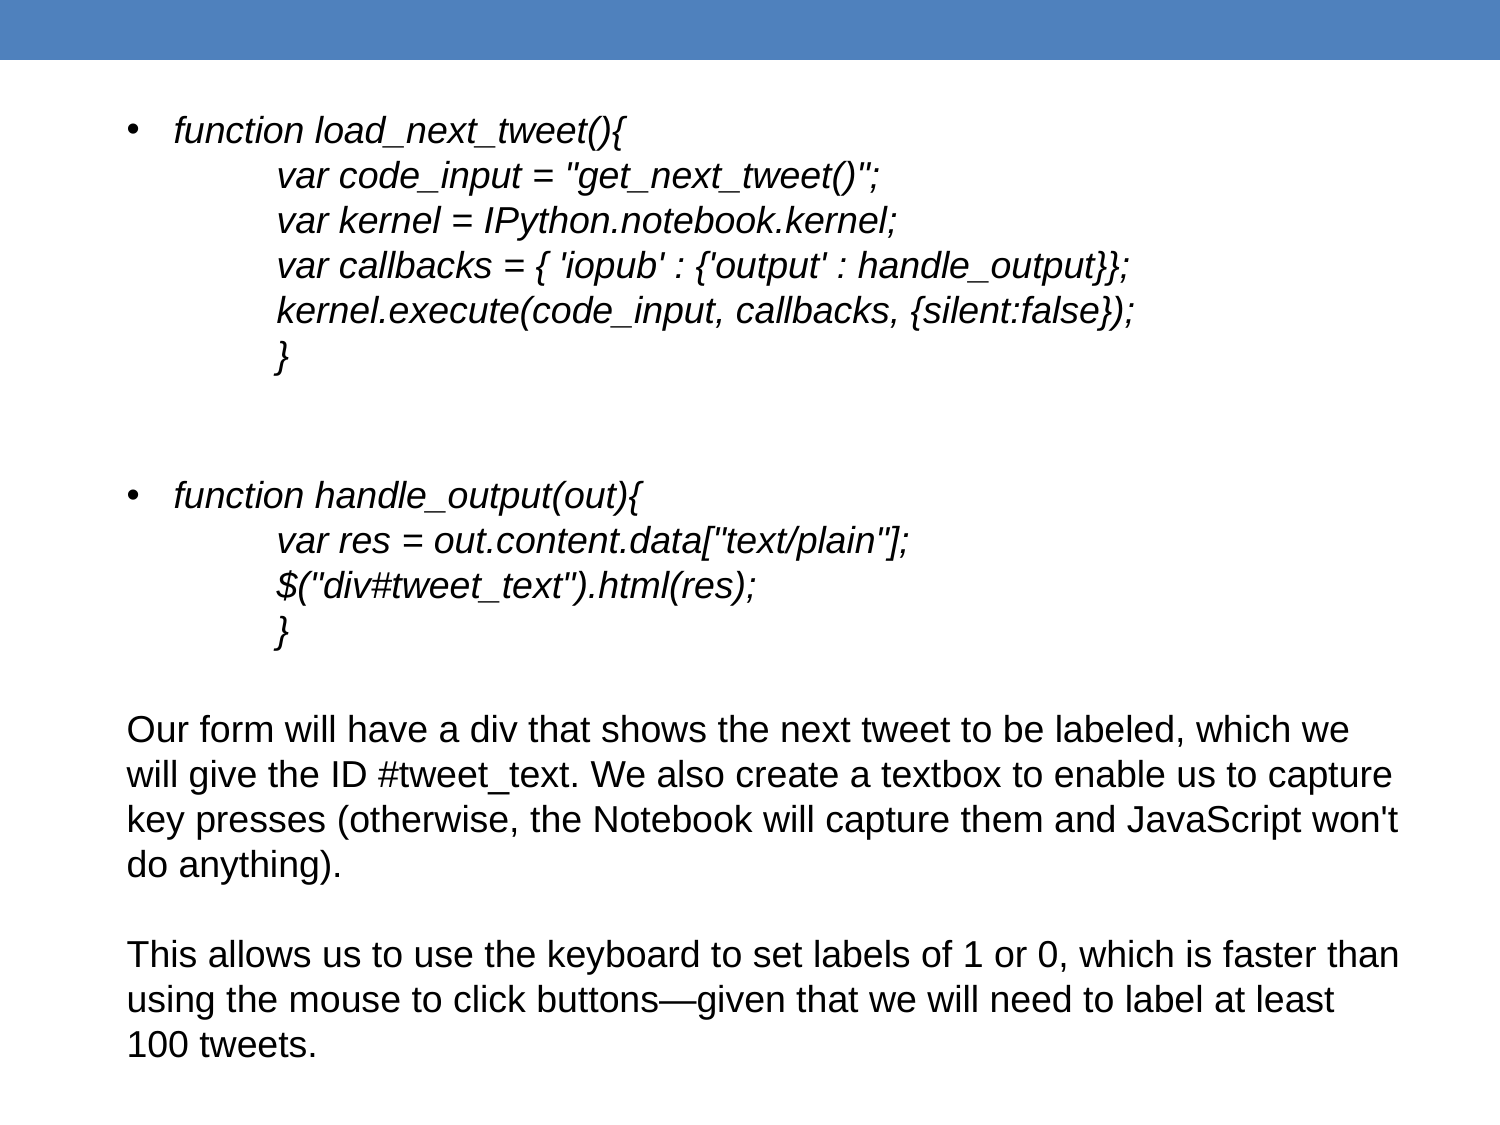

function load_next_tweet(){
	var code_input = "get_next_tweet()";
	var kernel = IPython.notebook.kernel;
	var callbacks = { 'iopub' : {'output' : handle_output}};
	kernel.execute(code_input, callbacks, {silent:false});
	}
function handle_output(out){
	var res = out.content.data["text/plain"];
	$("div#tweet_text").html(res);
	}
Our form will have a div that shows the next tweet to be labeled, which we will give the ID #tweet_text. We also create a textbox to enable us to capture key presses (otherwise, the Notebook will capture them and JavaScript won't do anything).

This allows us to use the keyboard to set labels of 1 or 0, which is faster than using the mouse to click buttons—given that we will need to label at least 100 tweets.